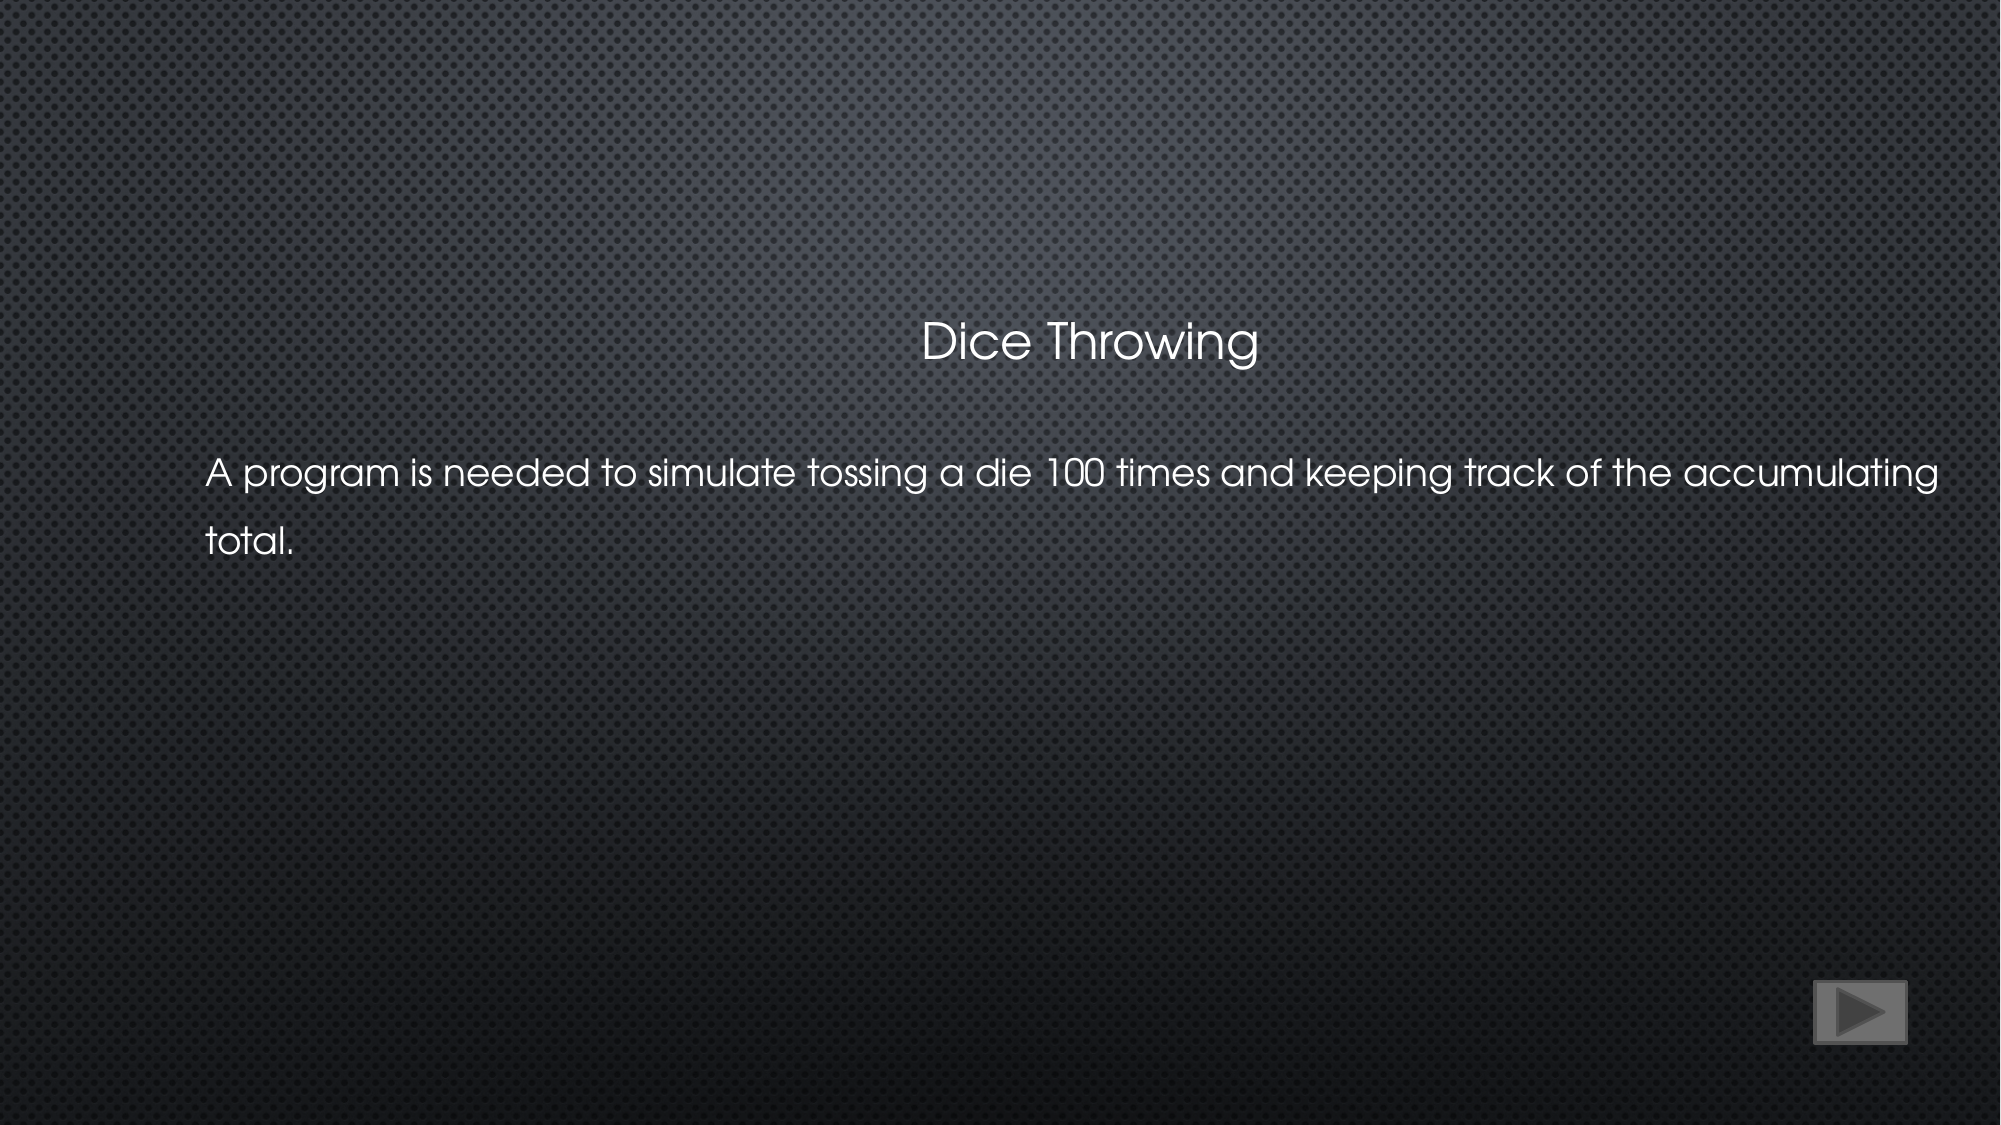

Dice Throwing
A program is needed to simulate tossing a die 100 times and keeping track of the accumulating total.